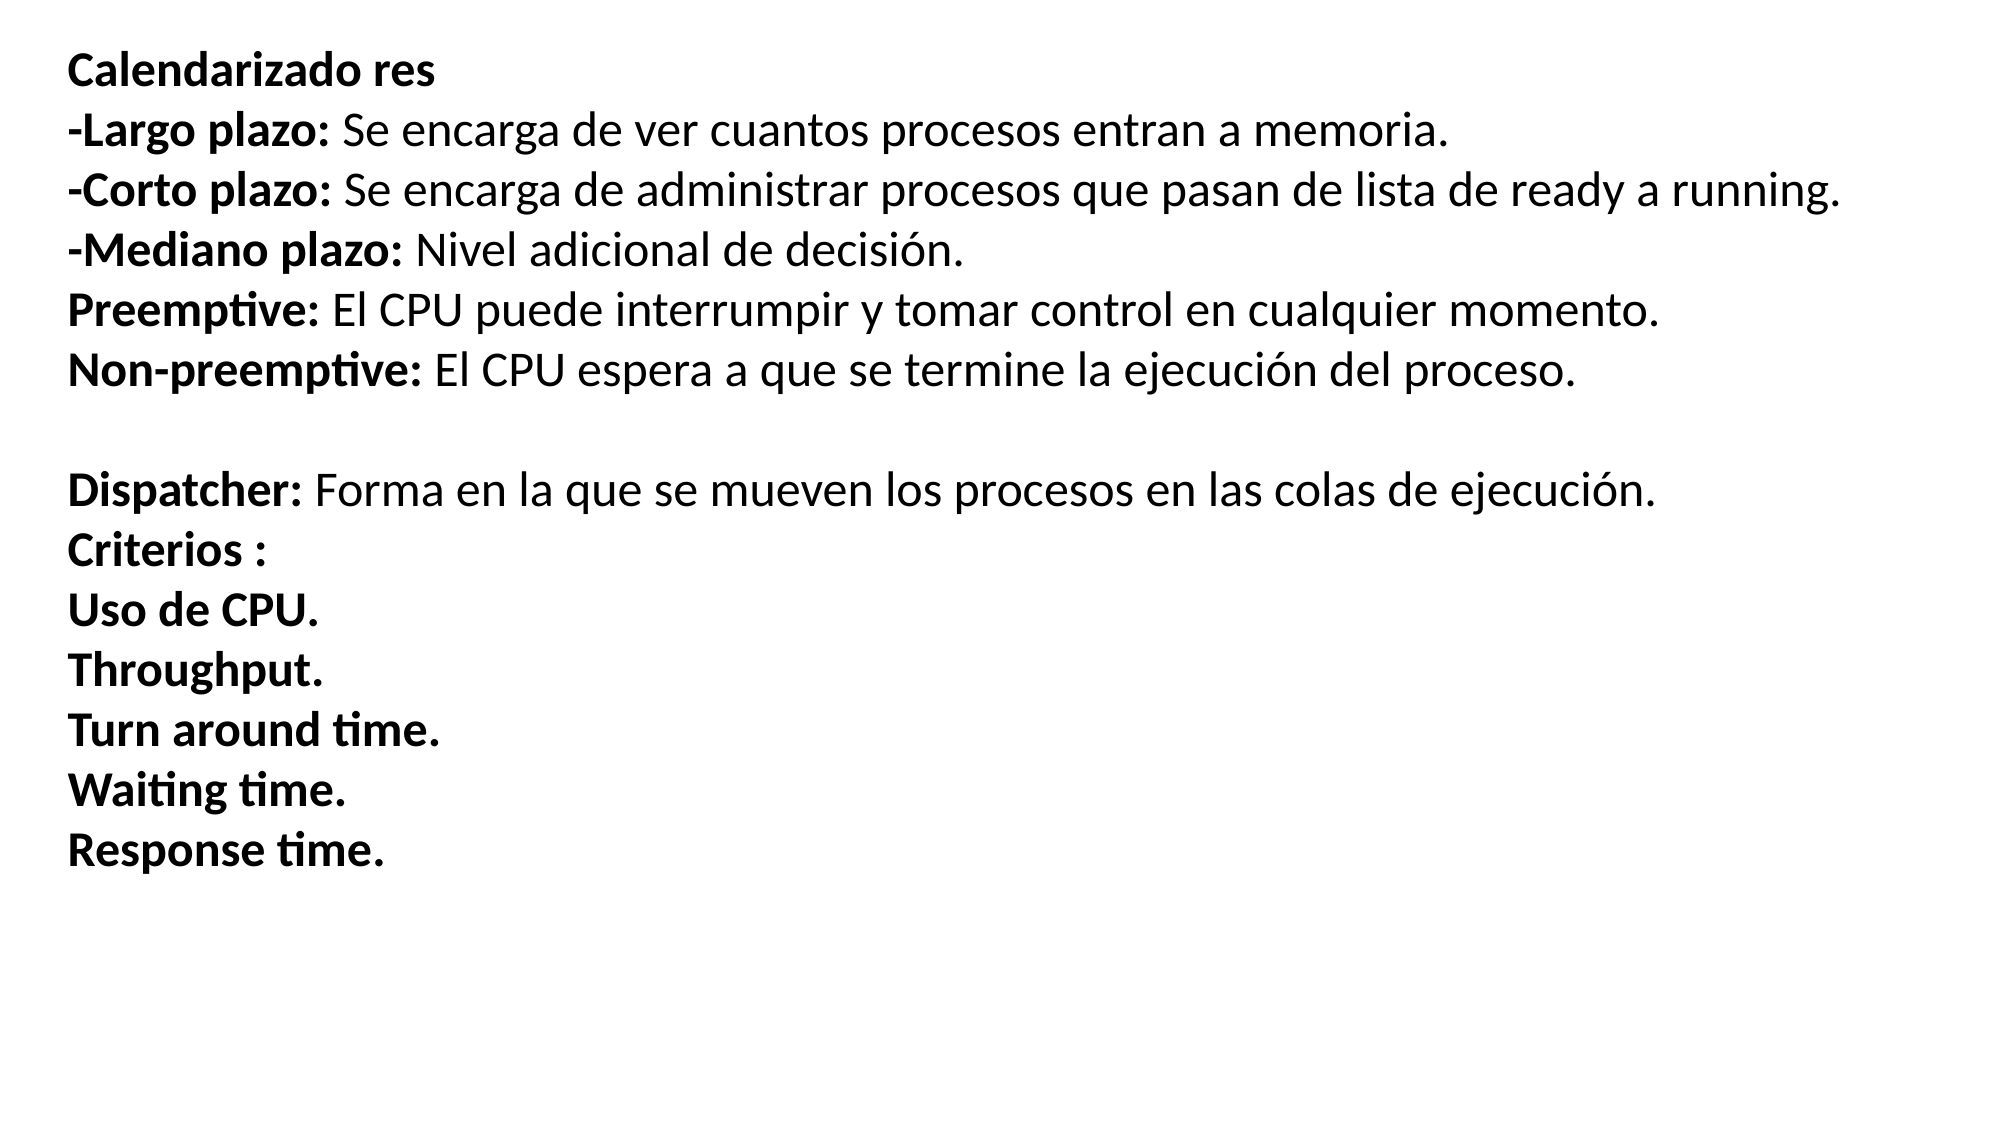

Calendarizado res
-Largo plazo: Se encarga de ver cuantos procesos entran a memoria.
-Corto plazo: Se encarga de administrar procesos que pasan de lista de ready a running.
-Mediano plazo: Nivel adicional de decisión.
Preemptive: El CPU puede interrumpir y tomar control en cualquier momento.
Non-preemptive: El CPU espera a que se termine la ejecución del proceso.

Dispatcher: Forma en la que se mueven los procesos en las colas de ejecución.
Criterios :
Uso de CPU.
Throughput.
Turn around time.
Waiting time.
Response time.